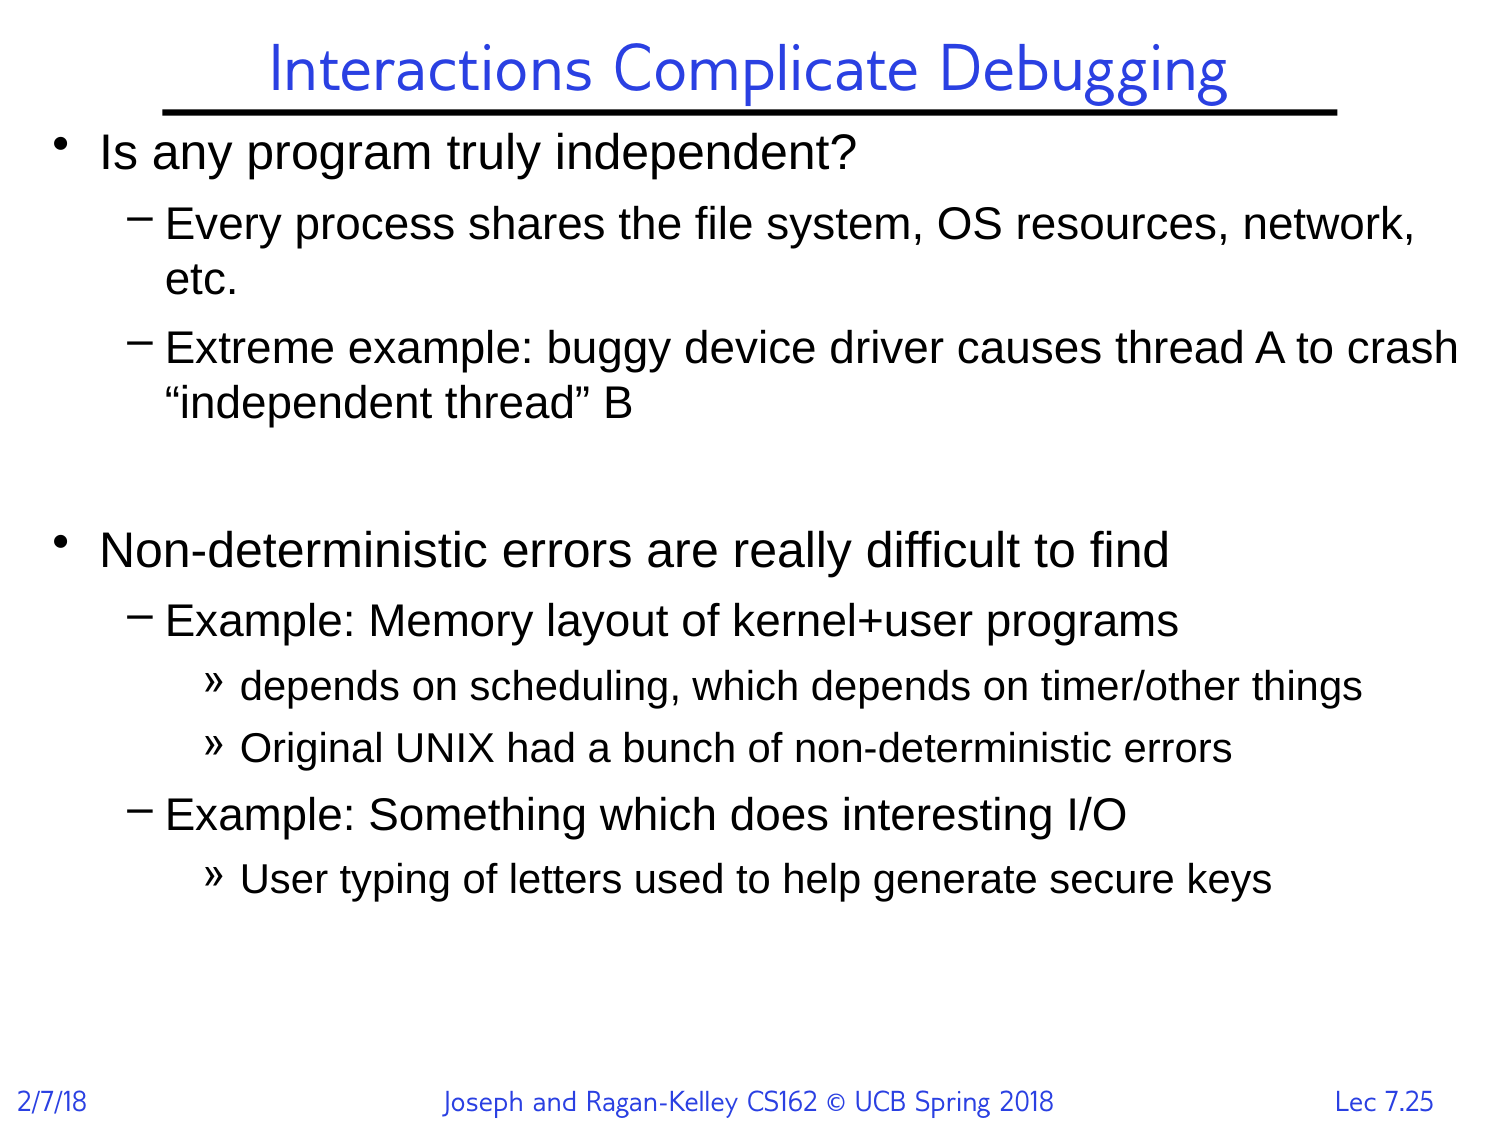

# Interactions Complicate Debugging
Is any program truly independent?
Every process shares the file system, OS resources, network, etc.
Extreme example: buggy device driver causes thread A to crash “independent thread” B

Non-deterministic errors are really difficult to find
Example: Memory layout of kernel+user programs
depends on scheduling, which depends on timer/other things
Original UNIX had a bunch of non-deterministic errors
Example: Something which does interesting I/O
User typing of letters used to help generate secure keys